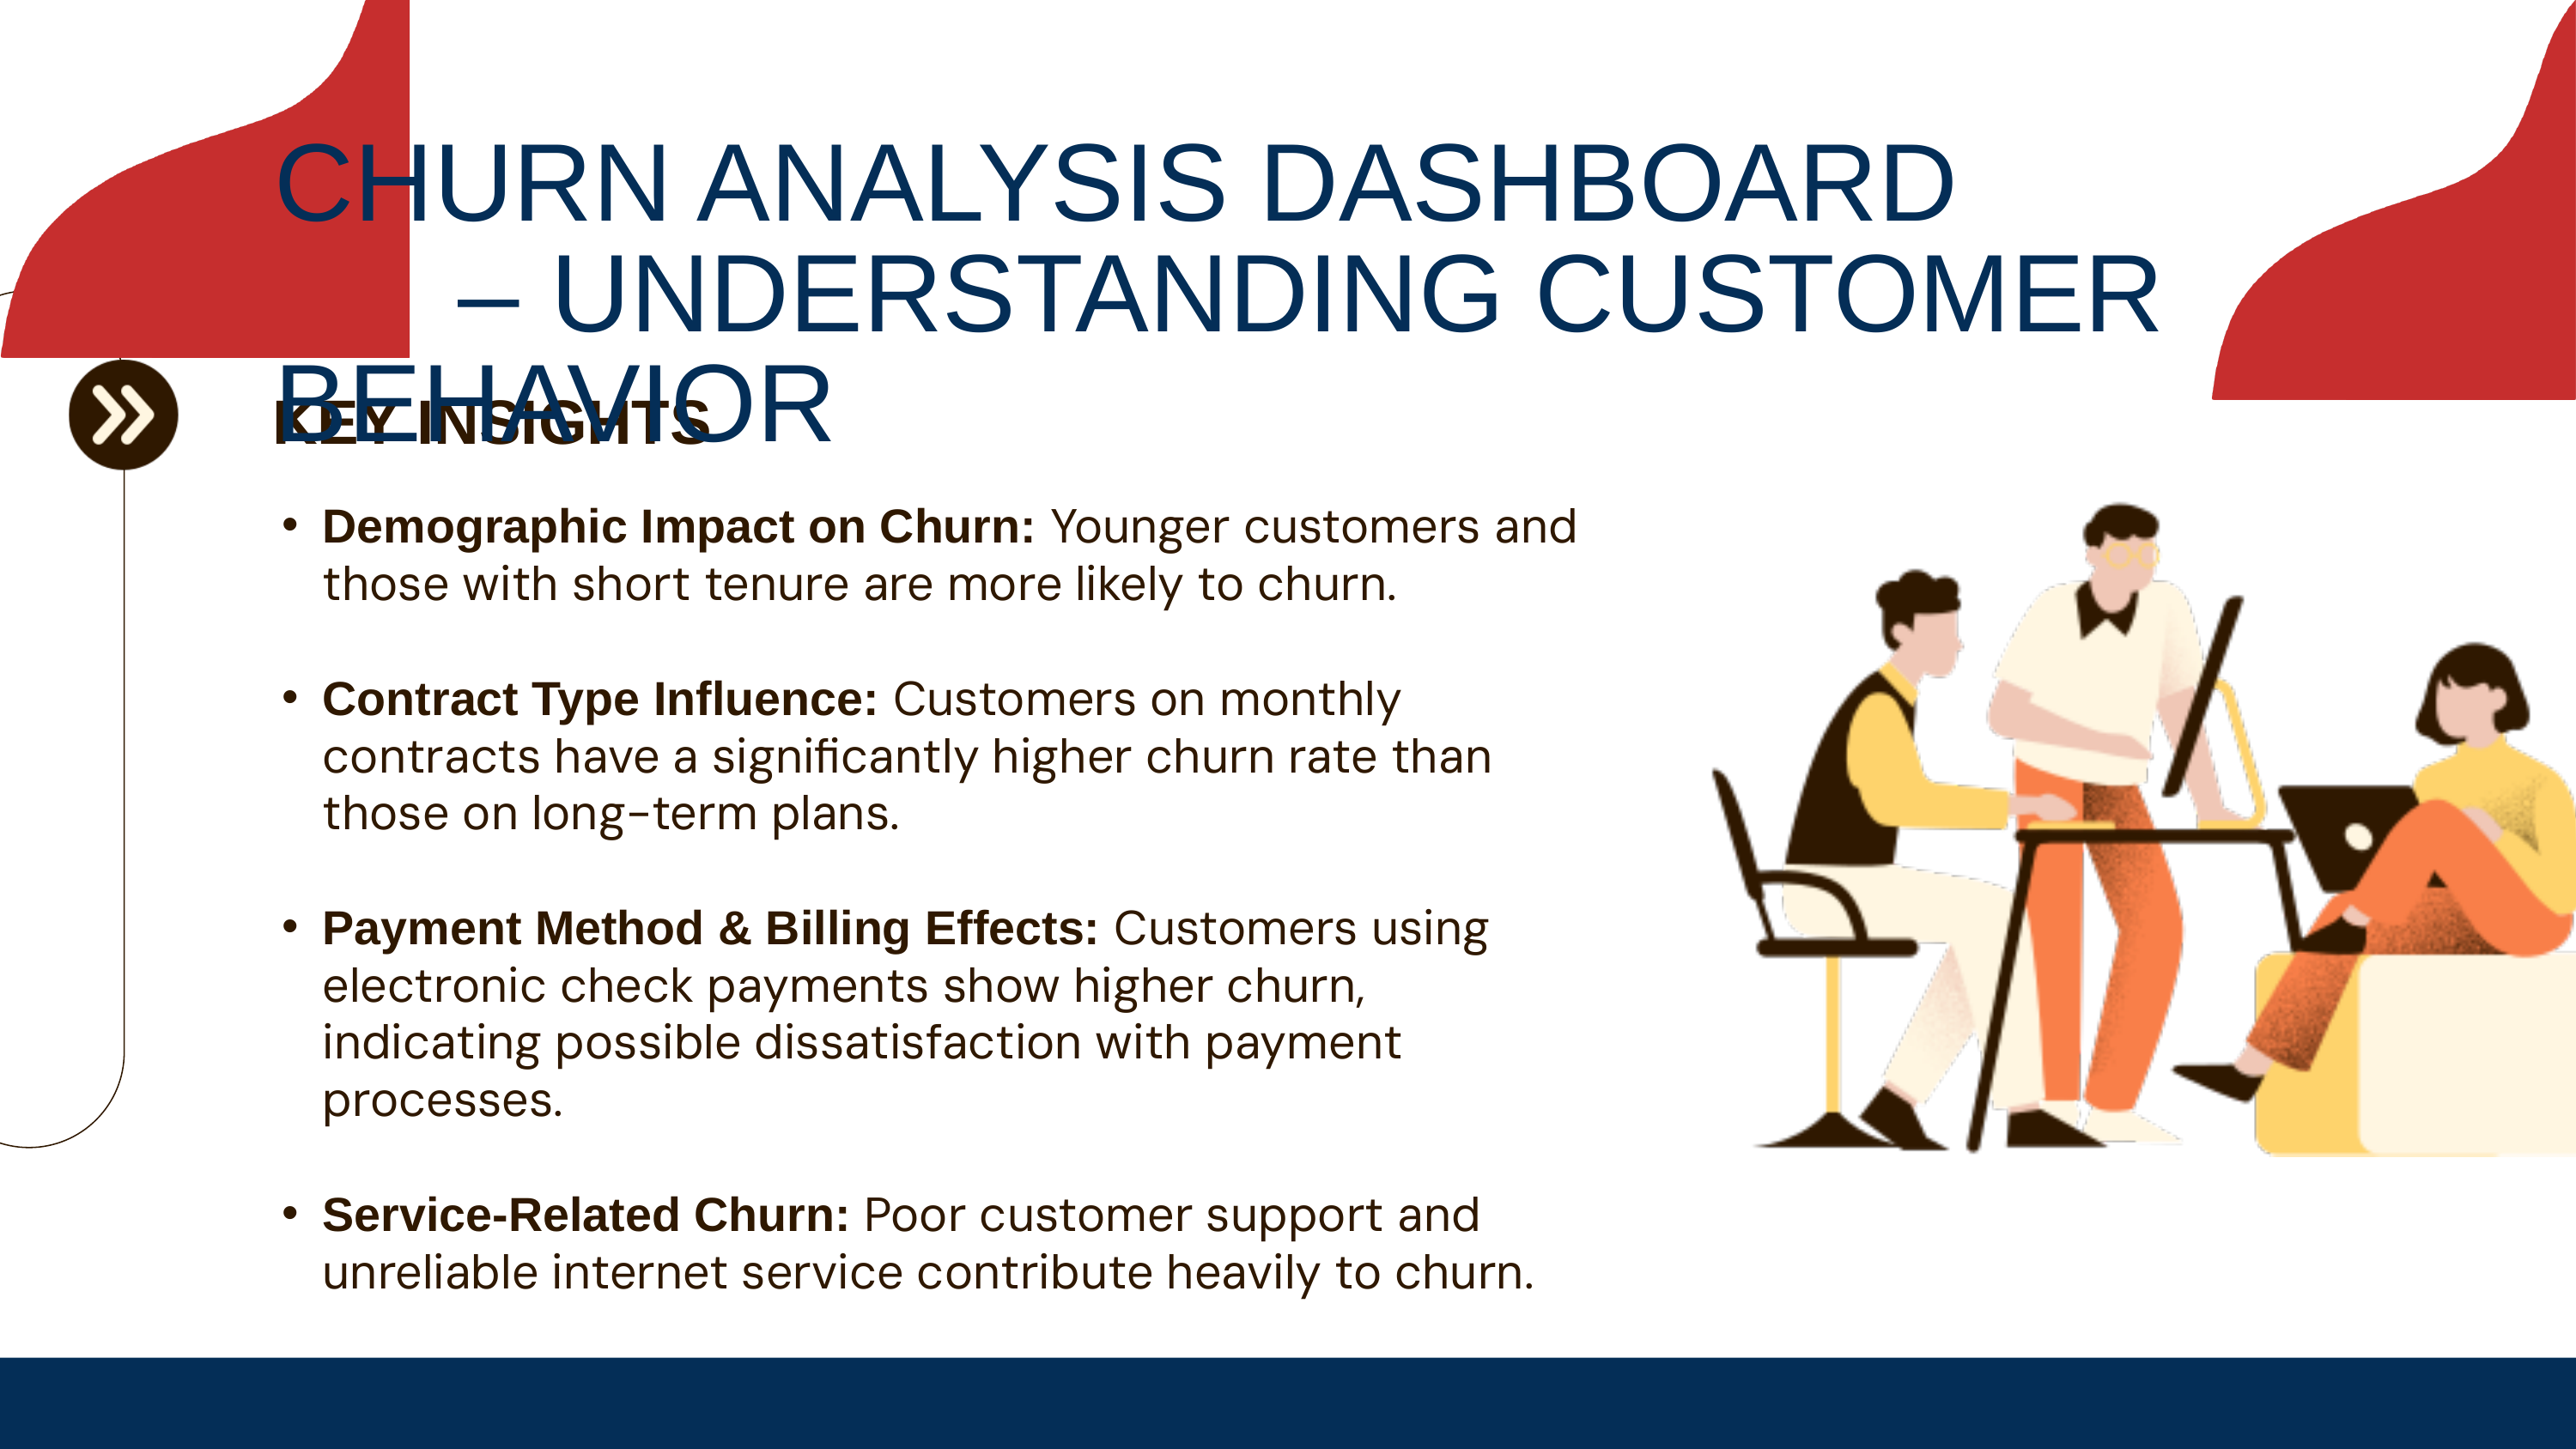

CHURN ANALYSIS DASHBOARD
      – UNDERSTANDING CUSTOMER BEHAVIOR

KEY INSIGHTS
Demographic Impact on Churn: Younger customers and those with short tenure are more likely to churn.

Contract Type Influence: Customers on monthly contracts have a significantly higher churn rate than those on long-term plans.

Payment Method & Billing Effects: Customers using electronic check payments show higher churn, indicating possible dissatisfaction with payment processes.

Service-Related Churn: Poor customer support and unreliable internet service contribute heavily to churn.